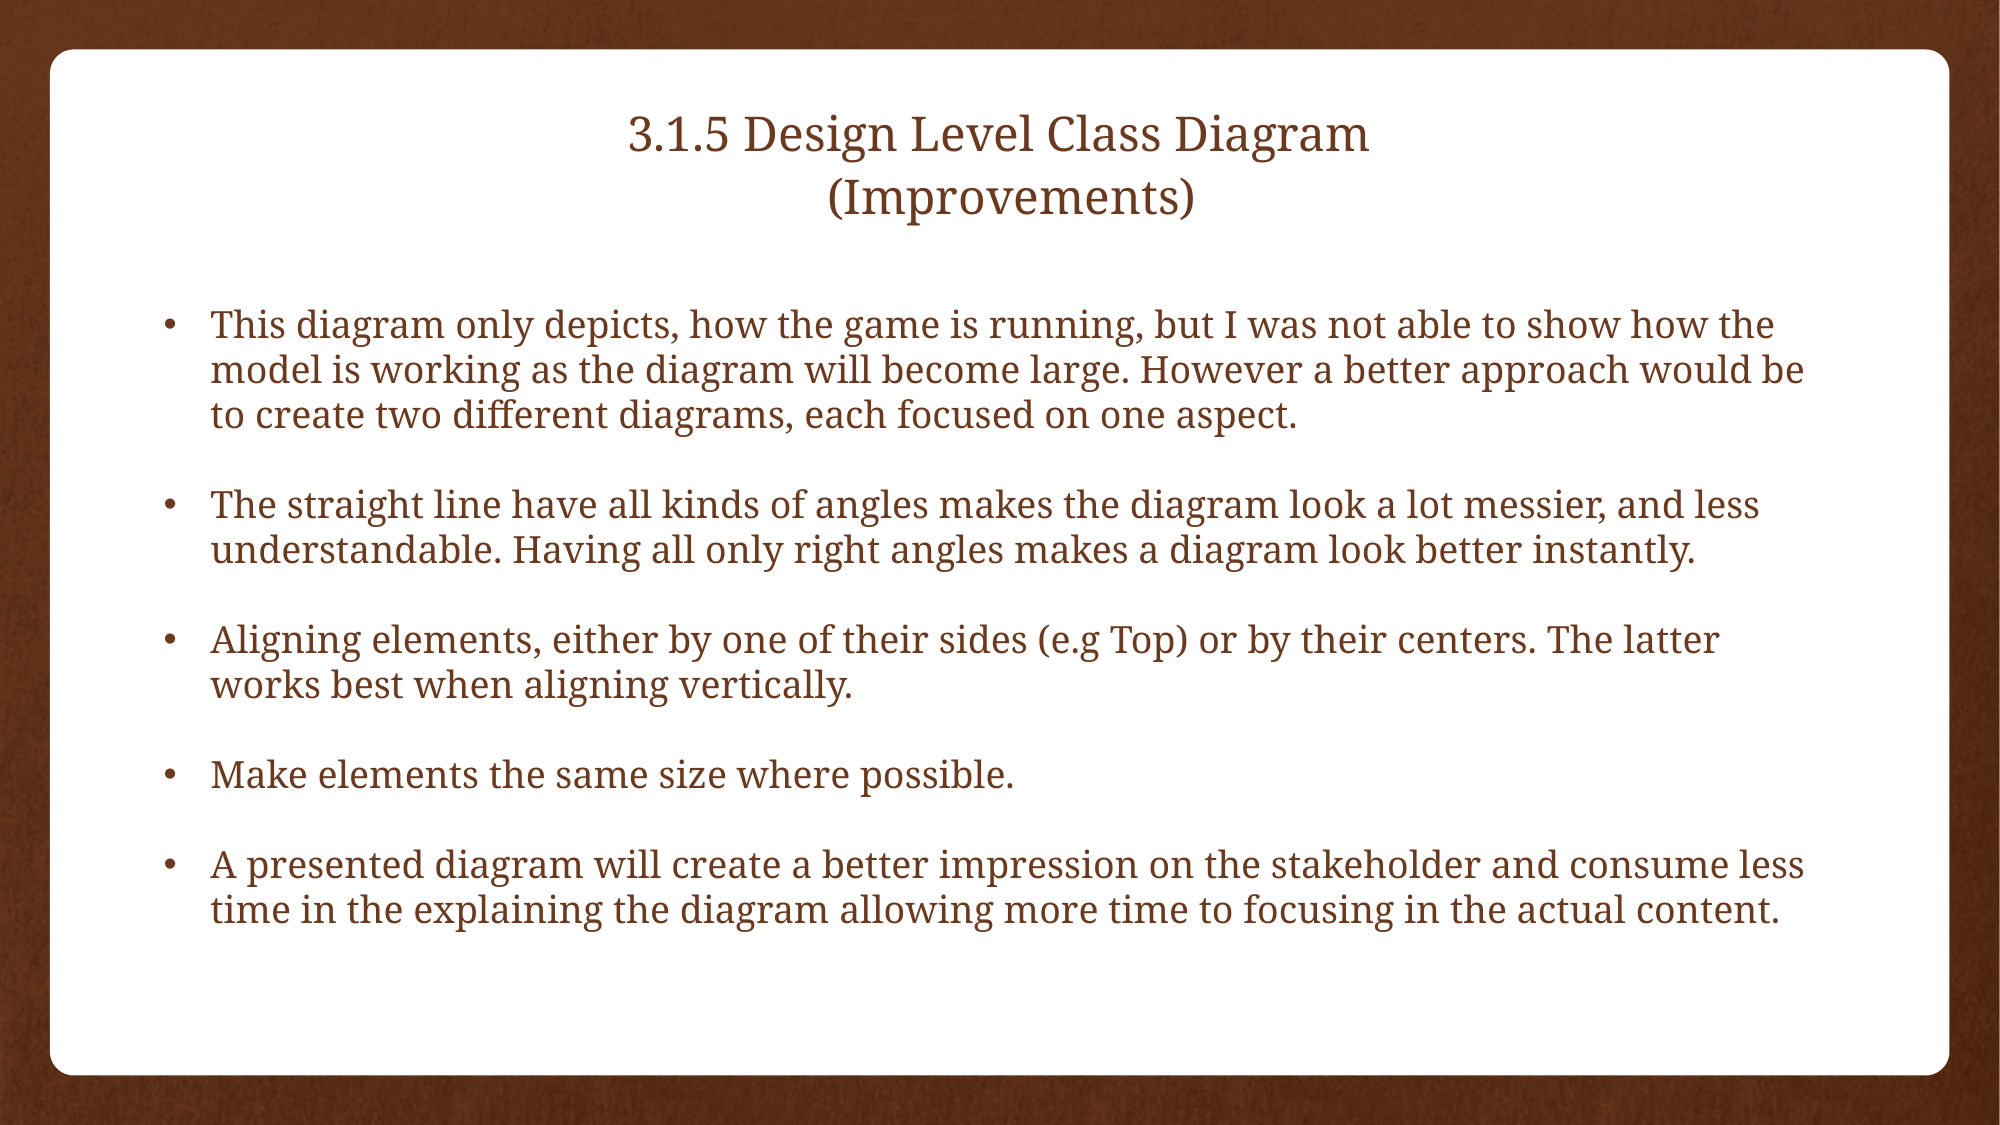

3.1.5 Design Level Class Diagram
  (Improvements)
This diagram only depicts, how the game is running, but I was not able to show how the model is working as the diagram will become large. However a better approach would be to create two different diagrams, each focused on one aspect.

The straight line have all kinds of angles makes the diagram look a lot messier, and less understandable. Having all only right angles makes a diagram look better instantly.

Aligning elements, either by one of their sides (e.g Top) or by their centers. The latter works best when aligning vertically.

Make elements the same size where possible.

A presented diagram will create a better impression on the stakeholder and consume less time in the explaining the diagram allowing more time to focusing in the actual content.